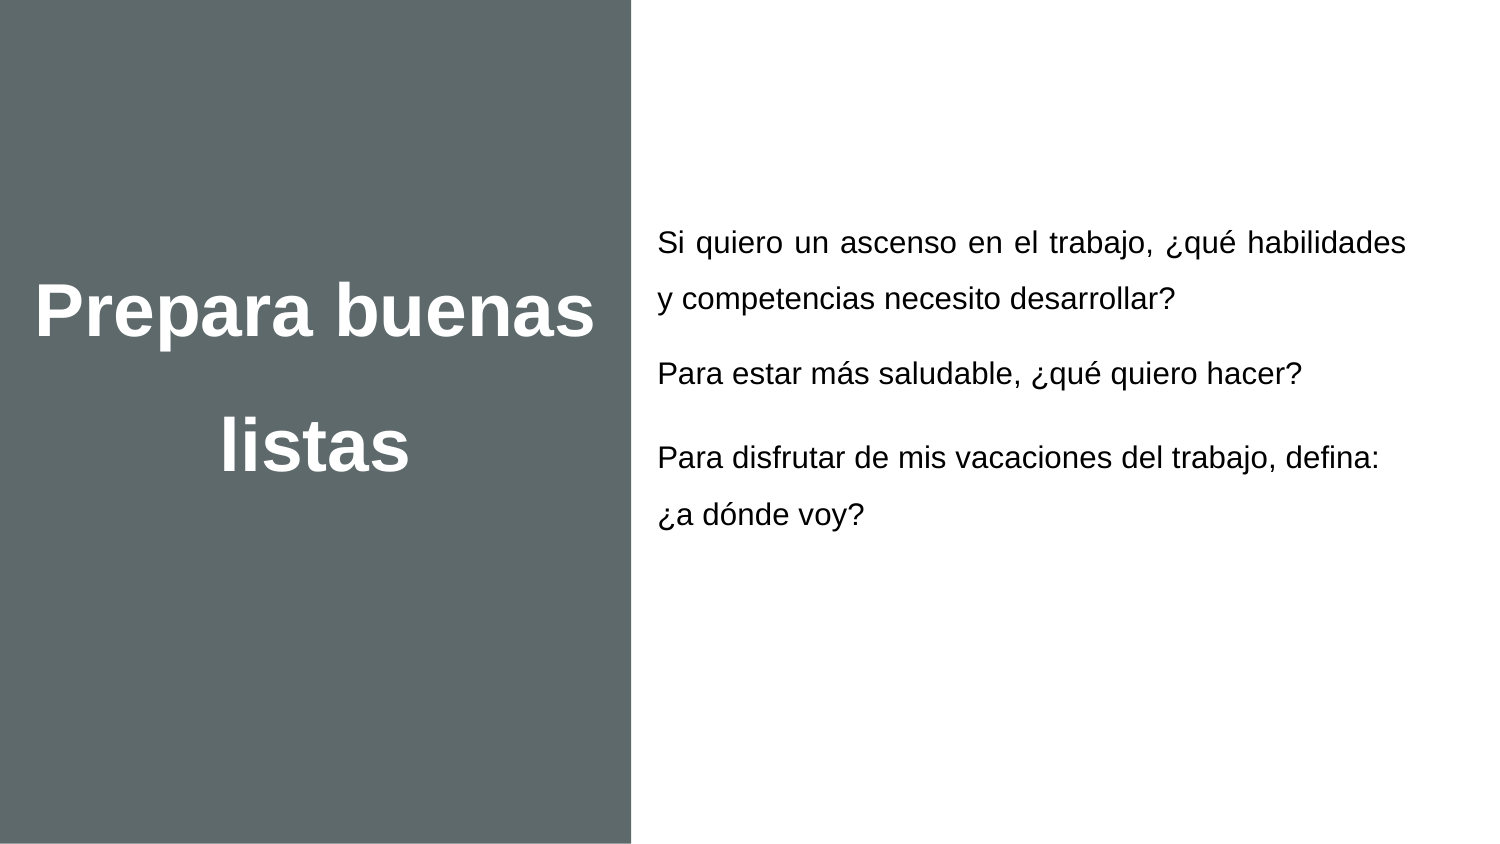

Si quiero un ascenso en el trabajo, ¿qué habilidades y competencias necesito desarrollar?

Prepara buenas listas
Para estar más saludable, ¿qué quiero hacer?
Para disfrutar de mis vacaciones del trabajo, defina:
¿a dónde voy?